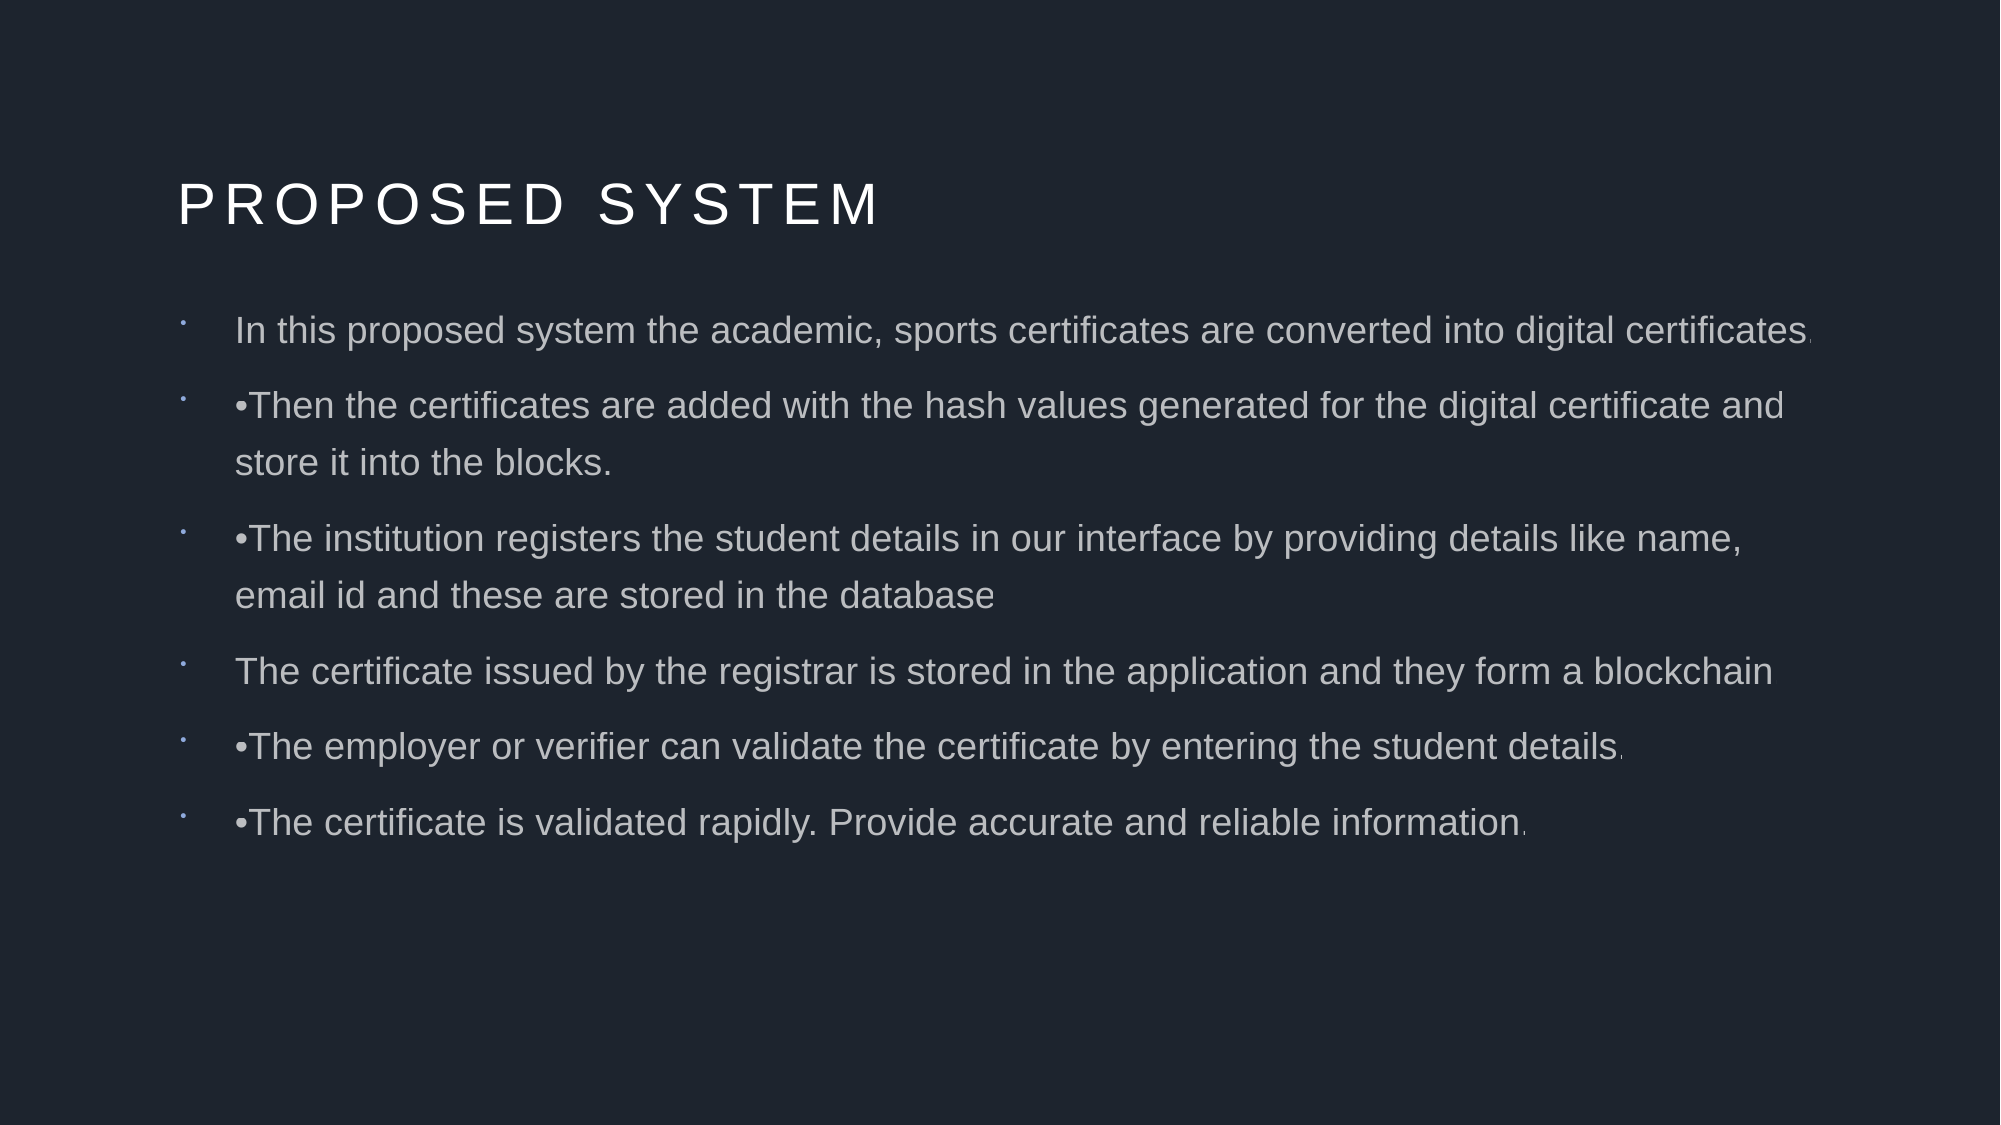

# PROPOSED SYSTEM
In this proposed system the academic, sports certificates are converted into digital certificates.
•Then the certificates are added with the hash values generated for the digital certificate and store it into the blocks.
•The institution registers the student details in our interface by providing details like name, email id and these are stored in the database
The certificate issued by the registrar is stored in the application and they form a blockchain.
•The employer or verifier can validate the certificate by entering the student details.
•The certificate is validated rapidly. Provide accurate and reliable information.